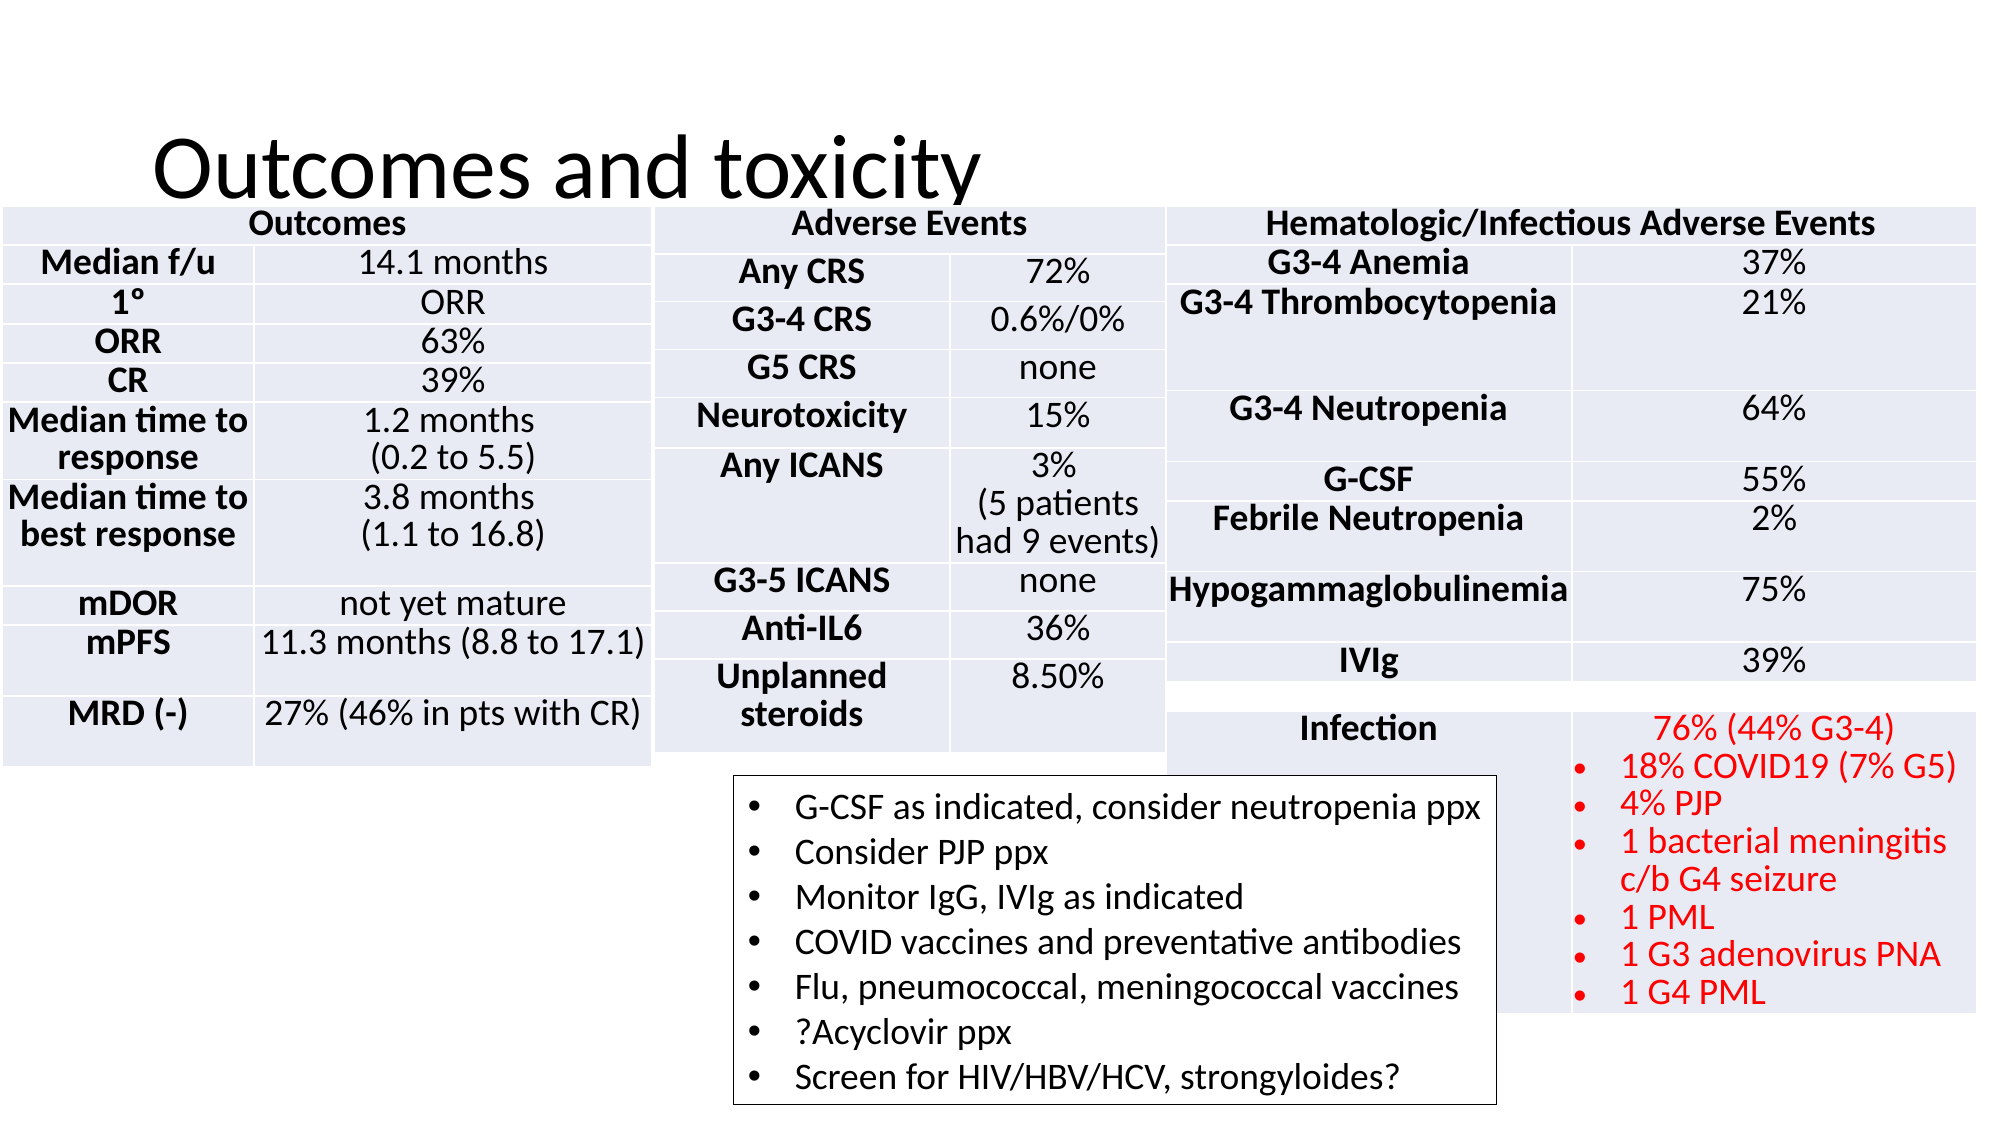

# Outcomes and toxicity
| Outcomes |  |
| --- | --- |
| Median f/u | 14.1 months |
| 1º | ORR |
| ORR | 63% |
| CR | 39% |
| Median time to response | 1.2 months (0.2 to 5.5) |
| Median time to best response | 3.8 months (1.1 to 16.8) |
| mDOR | not yet mature |
| mPFS | 11.3 months (8.8 to 17.1) |
| MRD (-) | 27% (46% in pts with CR) |
| Adverse Events |  |
| --- | --- |
| Any CRS | 72% |
| G3-4 CRS | 0.6%/0% |
| G5 CRS | none |
| Neurotoxicity | 15% |
| Any ICANS | 3% (5 patients had 9 events) |
| G3-5 ICANS | none |
| Anti-IL6 | 36% |
| Unplanned steroids | 8.50% |
| Hematologic/Infectious Adverse Events |  |
| --- | --- |
| G3-4 Anemia | 37% |
| G3-4 Thrombocytopenia | 21% |
| G3-4 Neutropenia | 64% |
| G-CSF | 55% |
| Febrile Neutropenia | 2% |
| Hypogammaglobulinemia | 75% |
| IVIg | 39% |
| Infection | 76% (44% G3-4) 18% COVID19 (7% G5) 4% PJP 1 bacterial meningitis c/b G4 seizure 1 PML 1 G3 adenovirus PNA 1 G4 PML |
| --- | --- |
G-CSF as indicated, consider neutropenia ppx
Consider PJP ppx
Monitor IgG, IVIg as indicated
COVID vaccines and preventative antibodies
Flu, pneumococcal, meningococcal vaccines
?Acyclovir ppx
Screen for HIV/HBV/HCV, strongyloides?